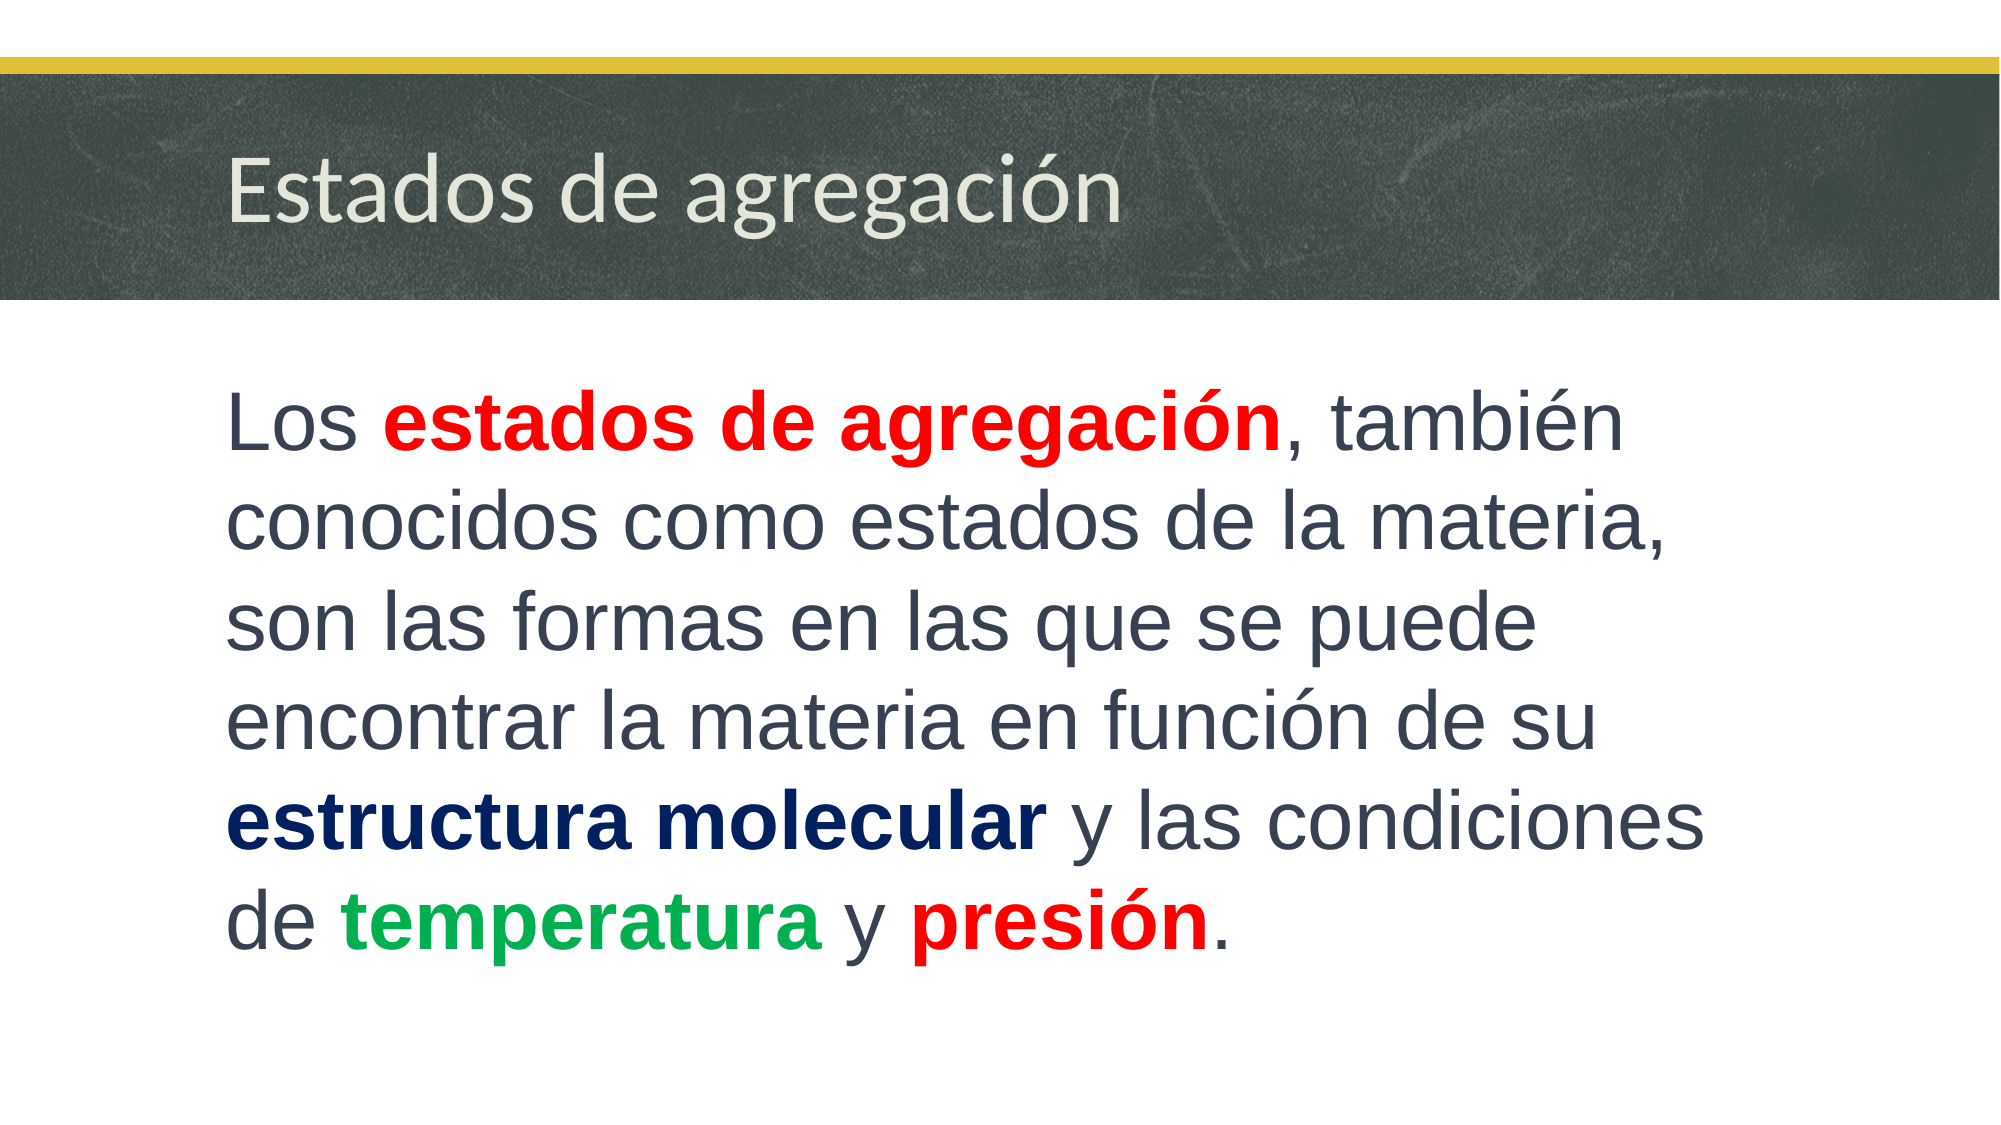

# Estados de agregación
Los estados de agregación, también conocidos como estados de la materia, son las formas en las que se puede encontrar la materia en función de su estructura molecular y las condiciones de temperatura y presión.